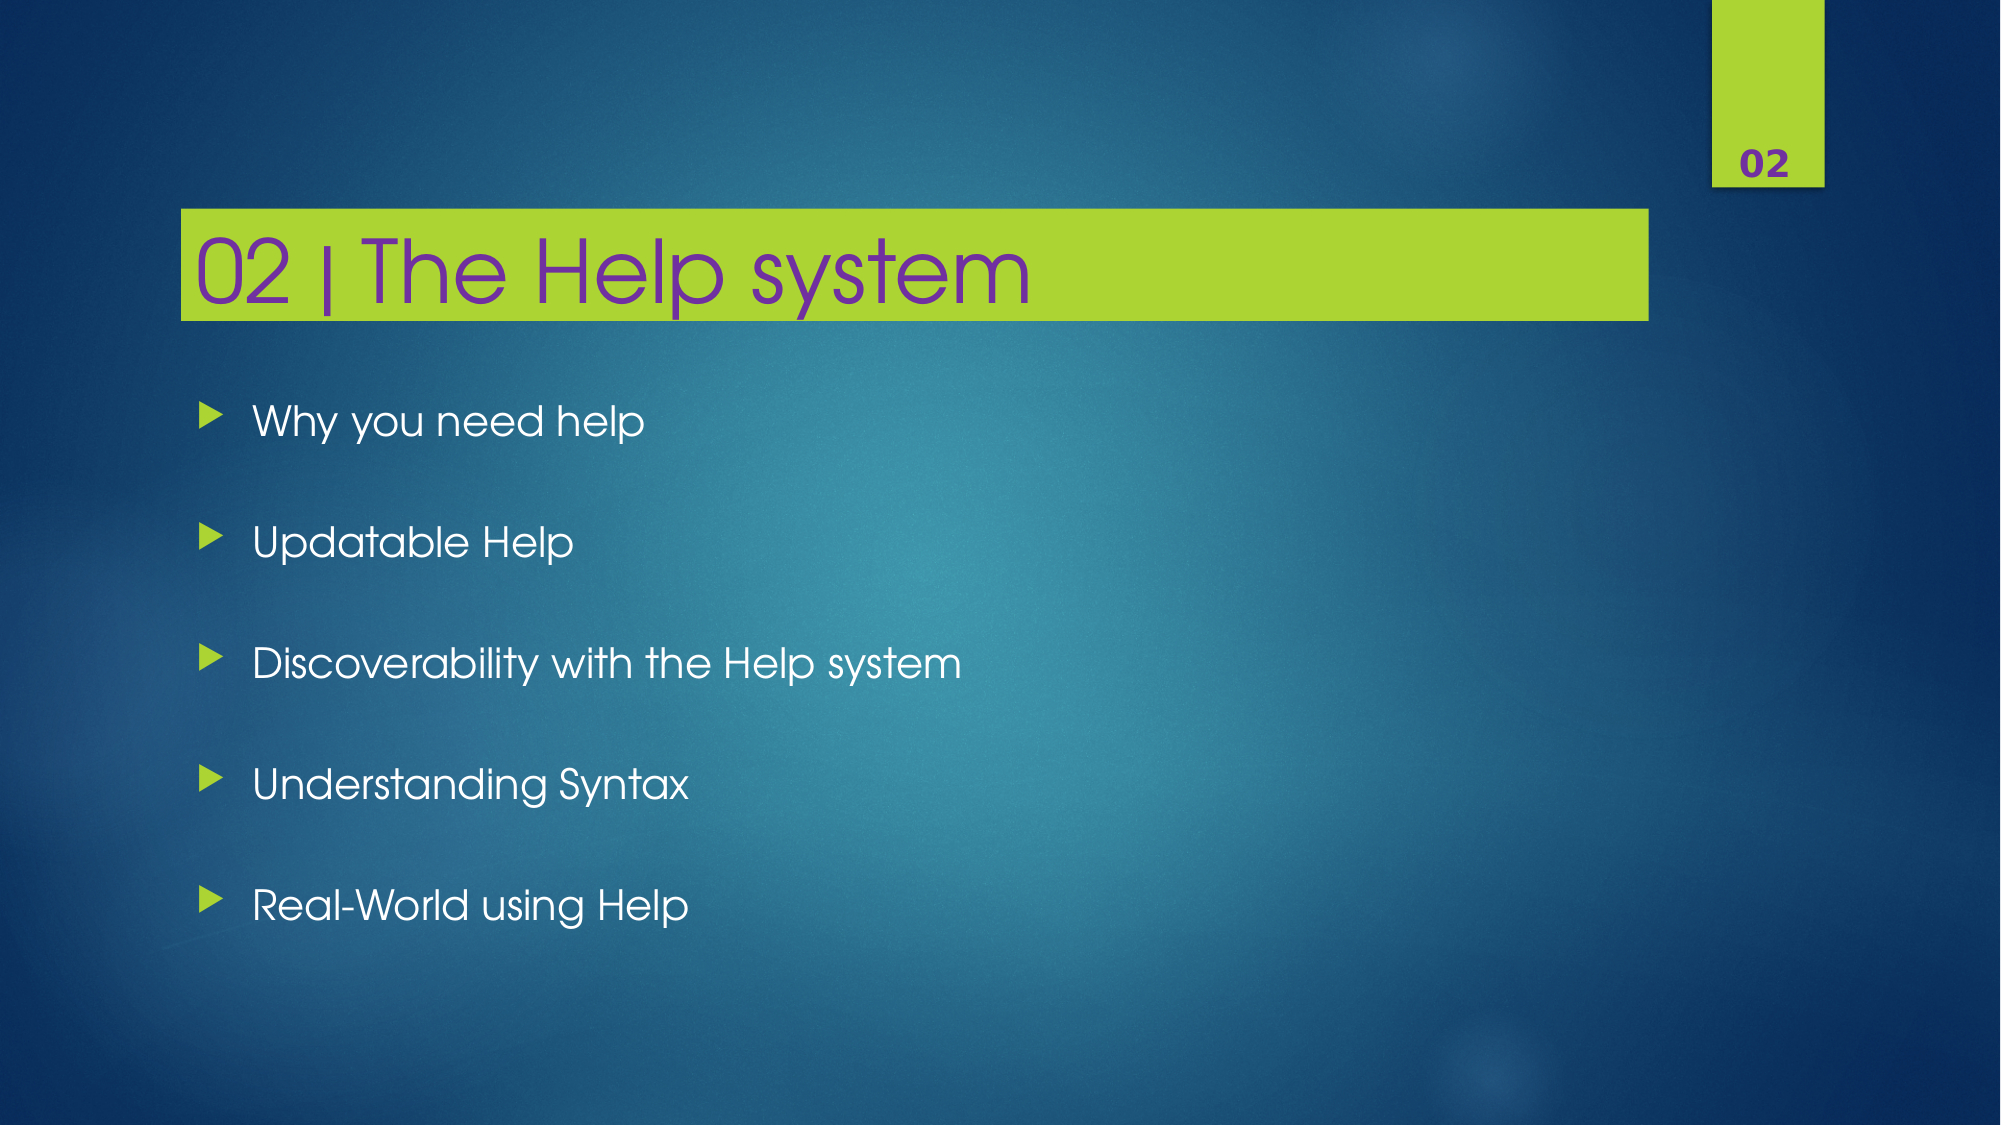

02
# 02 | The Help system
Why you need help
Updatable Help
Discoverability with the Help system
Understanding Syntax
Real-World using Help